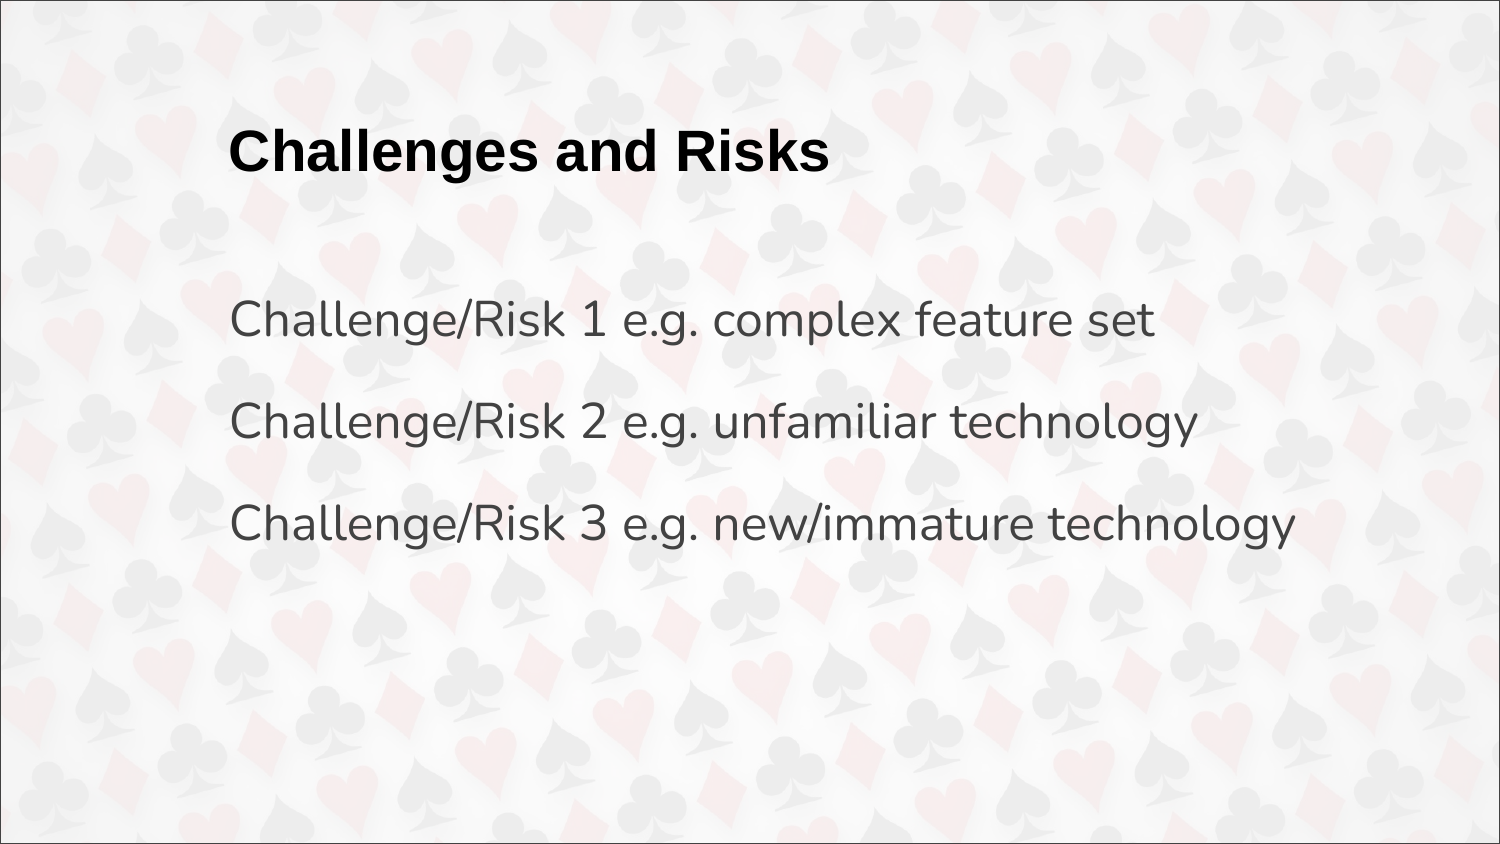

# Challenges and Risks

Challenge/Risk 1 e.g. complex feature set
Challenge/Risk 2 e.g. unfamiliar technology
Challenge/Risk 3 e.g. new/immature technology